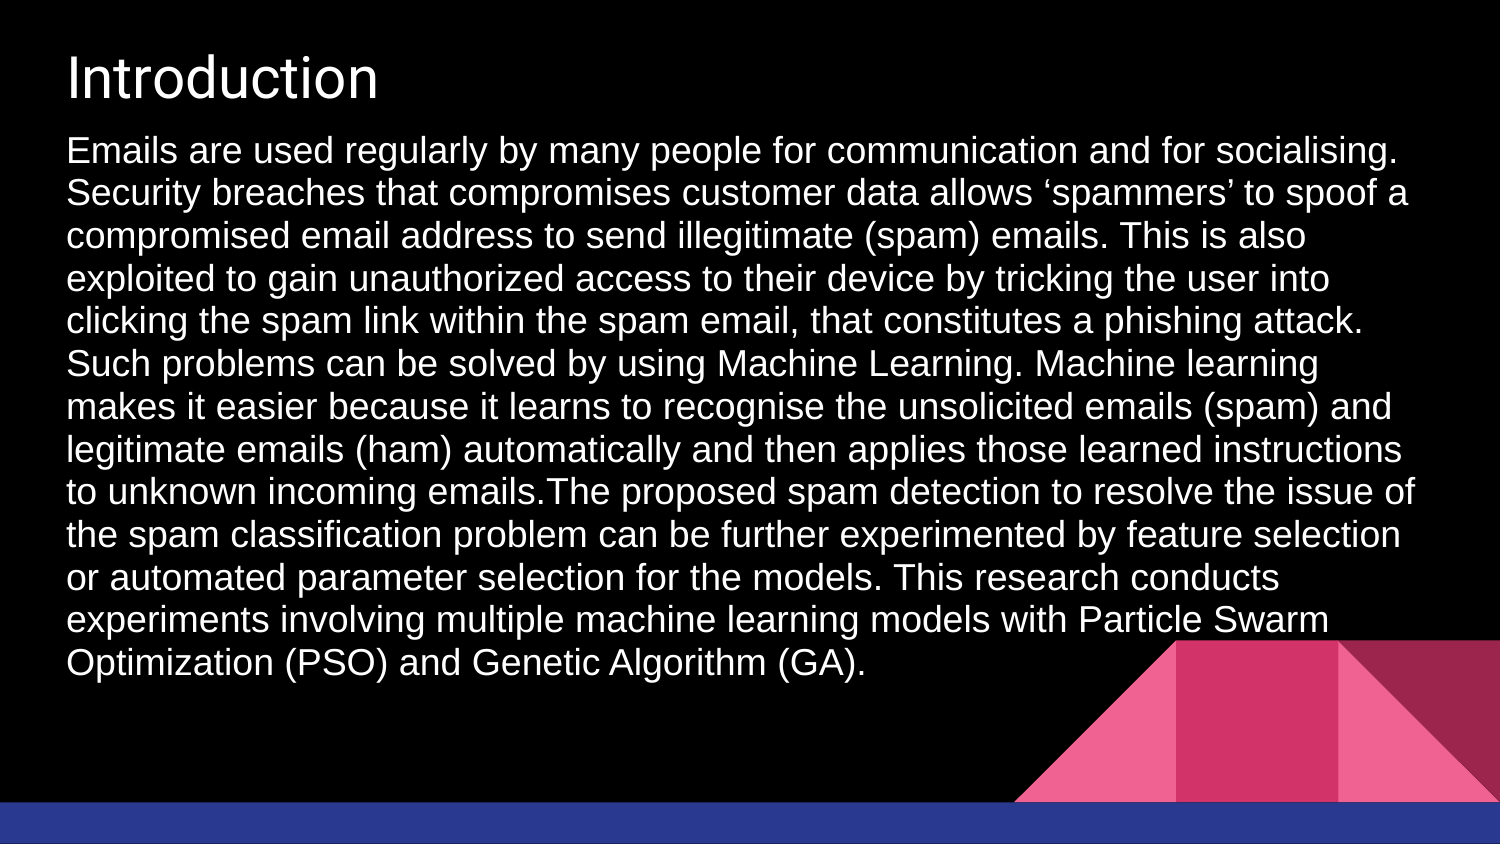

# Introduction
Emails are used regularly by many people for communication and for socialising. Security breaches that compromises customer data allows ‘spammers’ to spoof a compromised email address to send illegitimate (spam) emails. This is also exploited to gain unauthorized access to their device by tricking the user into clicking the spam link within the spam email, that constitutes a phishing attack. Such problems can be solved by using Machine Learning. Machine learning makes it easier because it learns to recognise the unsolicited emails (spam) and legitimate emails (ham) automatically and then applies those learned instructions to unknown incoming emails.The proposed spam detection to resolve the issue of the spam classification problem can be further experimented by feature selection or automated parameter selection for the models. This research conducts experiments involving multiple machine learning models with Particle Swarm Optimization (PSO) and Genetic Algorithm (GA).